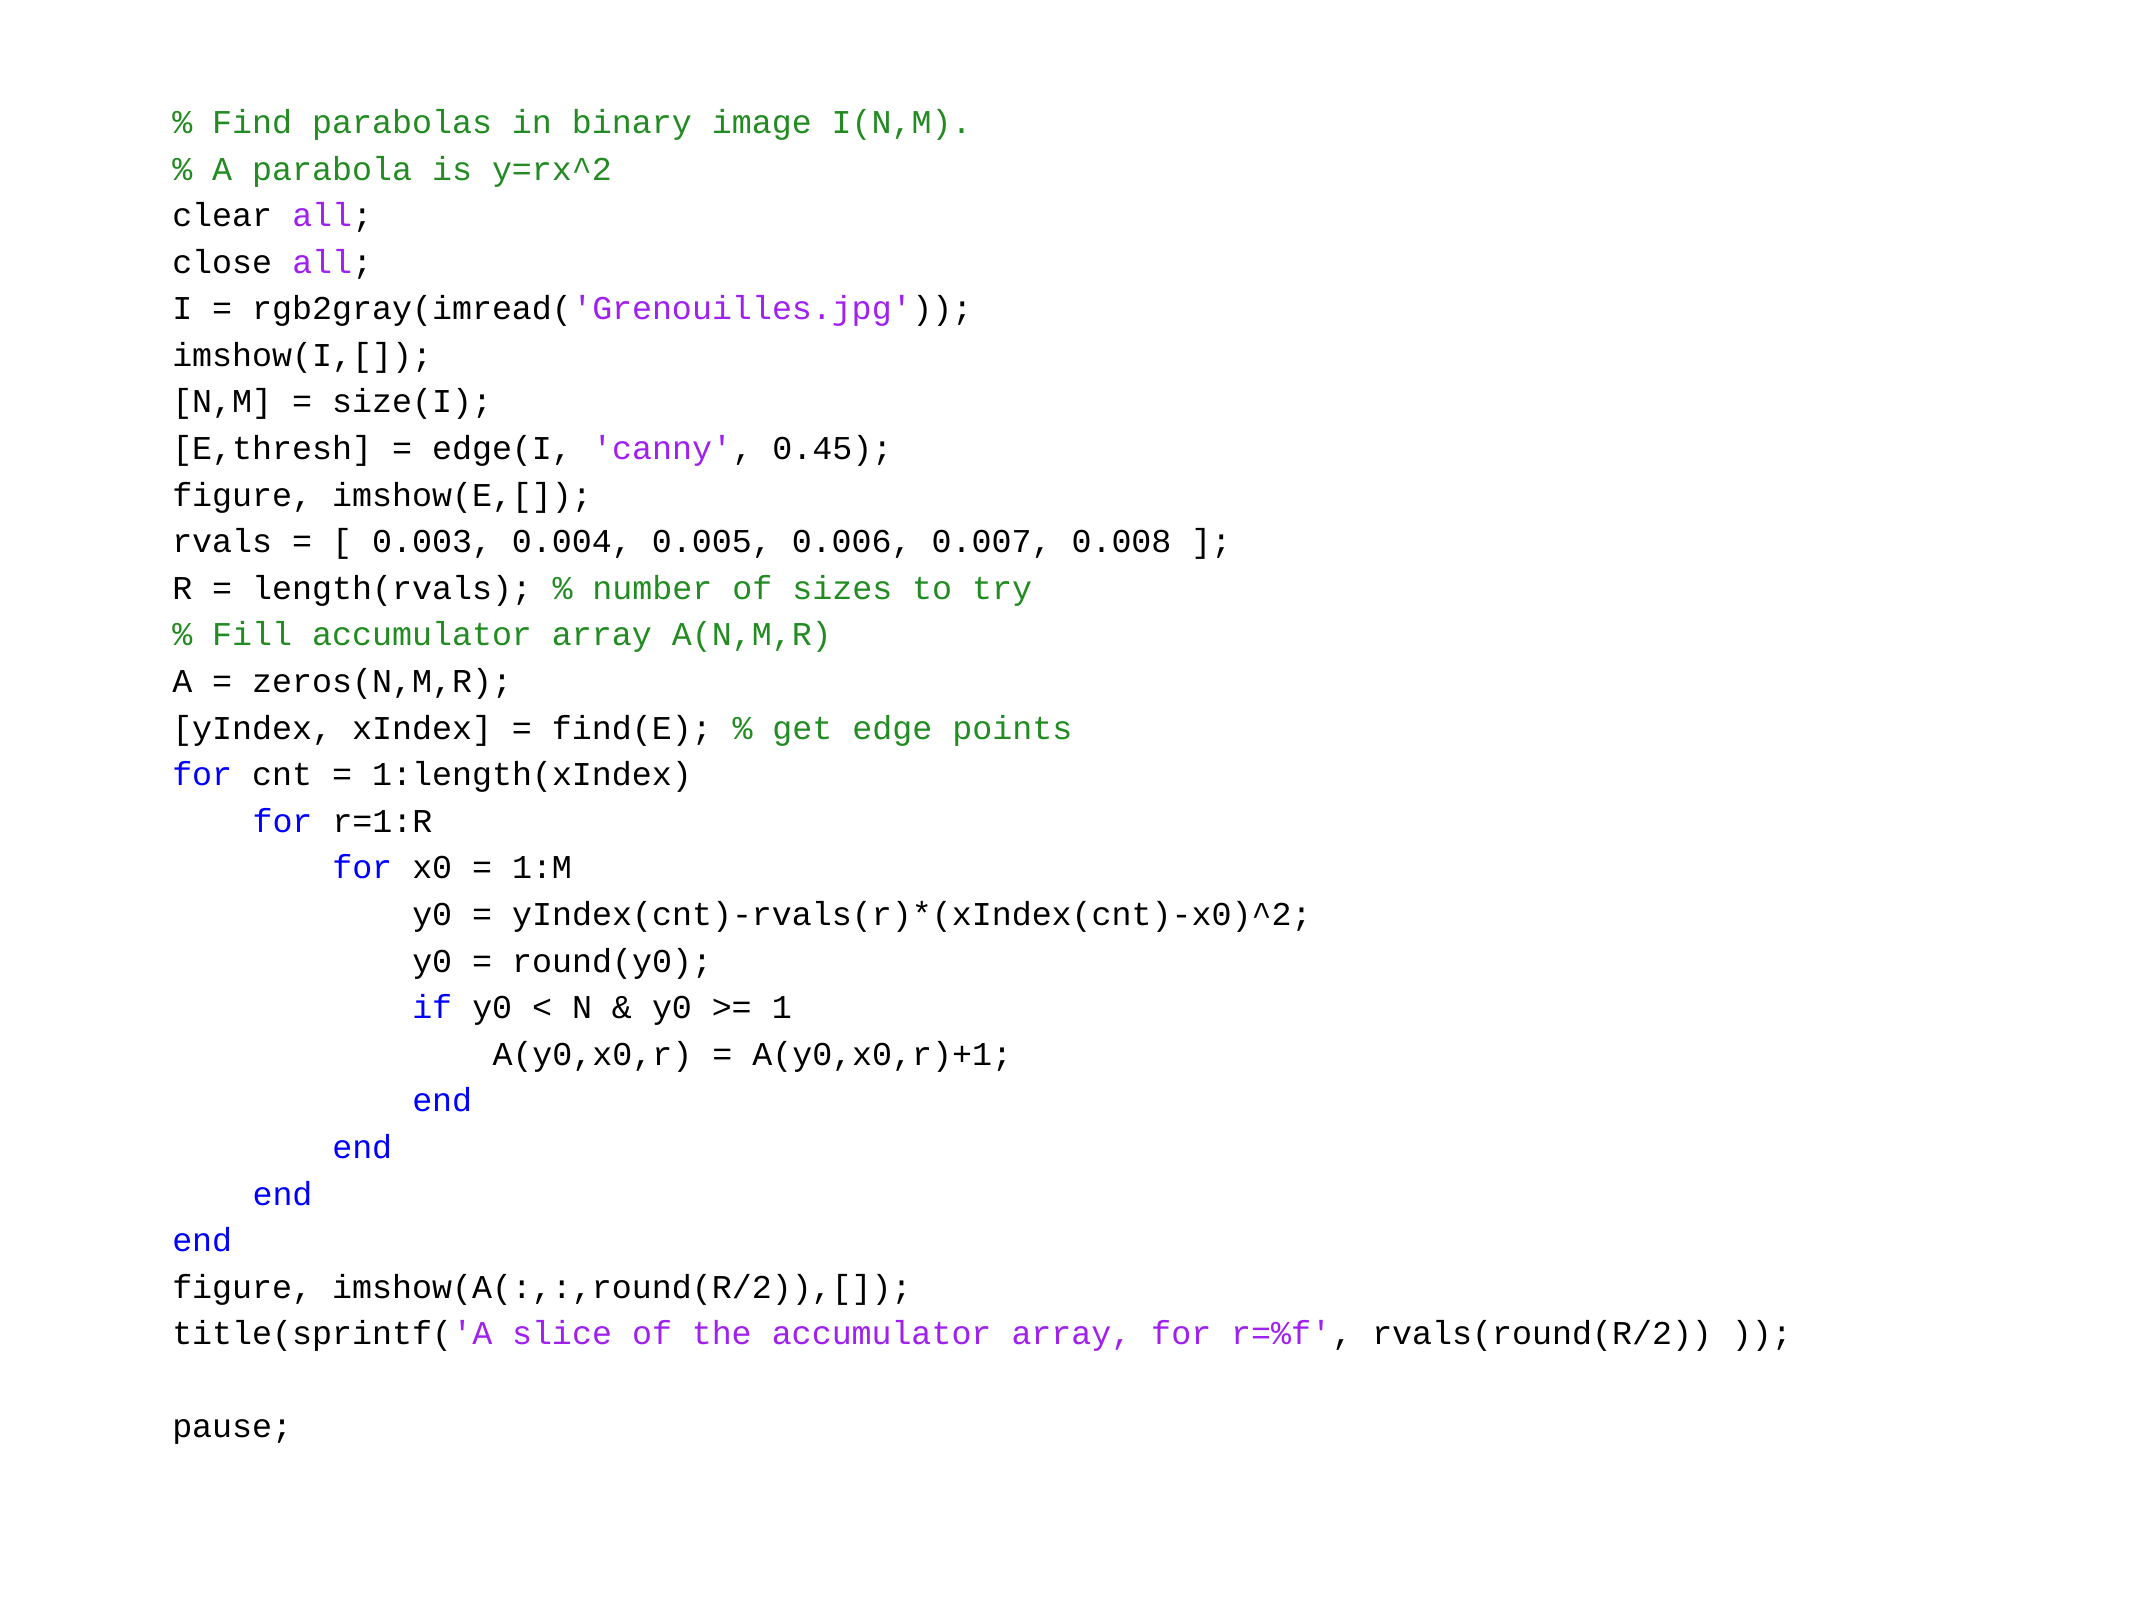

% Find parabolas in binary image I(N,M).
% A parabola is y=rx^2
clear all;
close all;
I = rgb2gray(imread('Grenouilles.jpg'));
imshow(I,[]);
[N,M] = size(I);
[E,thresh] = edge(I, 'canny', 0.45);
figure, imshow(E,[]);
rvals = [ 0.003, 0.004, 0.005, 0.006, 0.007, 0.008 ];
R = length(rvals); % number of sizes to try
% Fill accumulator array A(N,M,R)
A = zeros(N,M,R);
[yIndex, xIndex] = find(E); % get edge points
for cnt = 1:length(xIndex)
    for r=1:R
        for x0 = 1:M
            y0 = yIndex(cnt)-rvals(r)*(xIndex(cnt)-x0)^2;
            y0 = round(y0);
            if y0 < N & y0 >= 1
                A(y0,x0,r) = A(y0,x0,r)+1;
            end
        end
    end
end
figure, imshow(A(:,:,round(R/2)),[]);
title(sprintf('A slice of the accumulator array, for r=%f', rvals(round(R/2)) ));

pause;